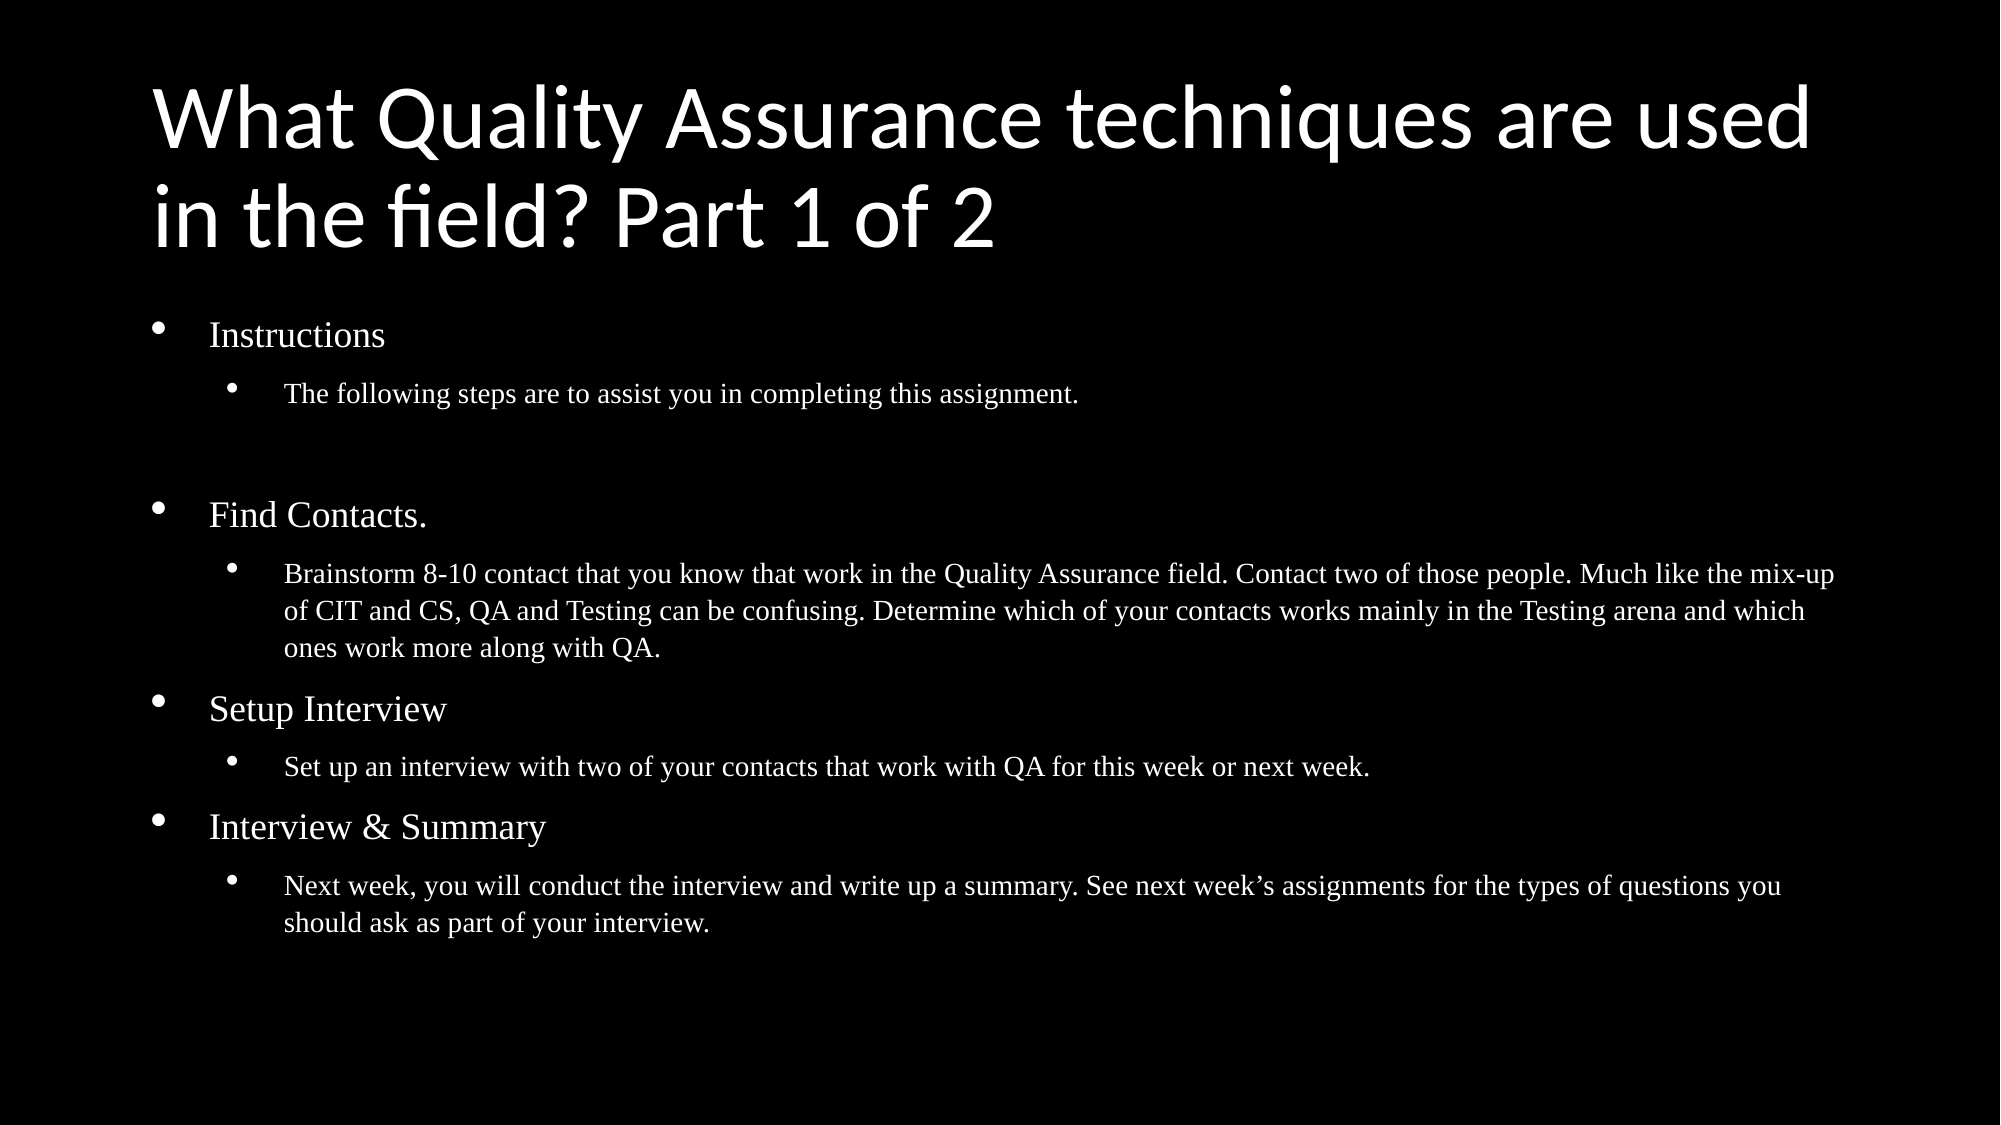

# What Quality Assurance techniques are used in the field? Part 1 of 2
Instructions
The following steps are to assist you in completing this assignment.

Find Contacts.
Brainstorm 8-10 contact that you know that work in the Quality Assurance field. Contact two of those people. Much like the mix-up of CIT and CS, QA and Testing can be confusing. Determine which of your contacts works mainly in the Testing arena and which ones work more along with QA.
Setup Interview
Set up an interview with two of your contacts that work with QA for this week or next week.
Interview & Summary
Next week, you will conduct the interview and write up a summary. See next week’s assignments for the types of questions you should ask as part of your interview.